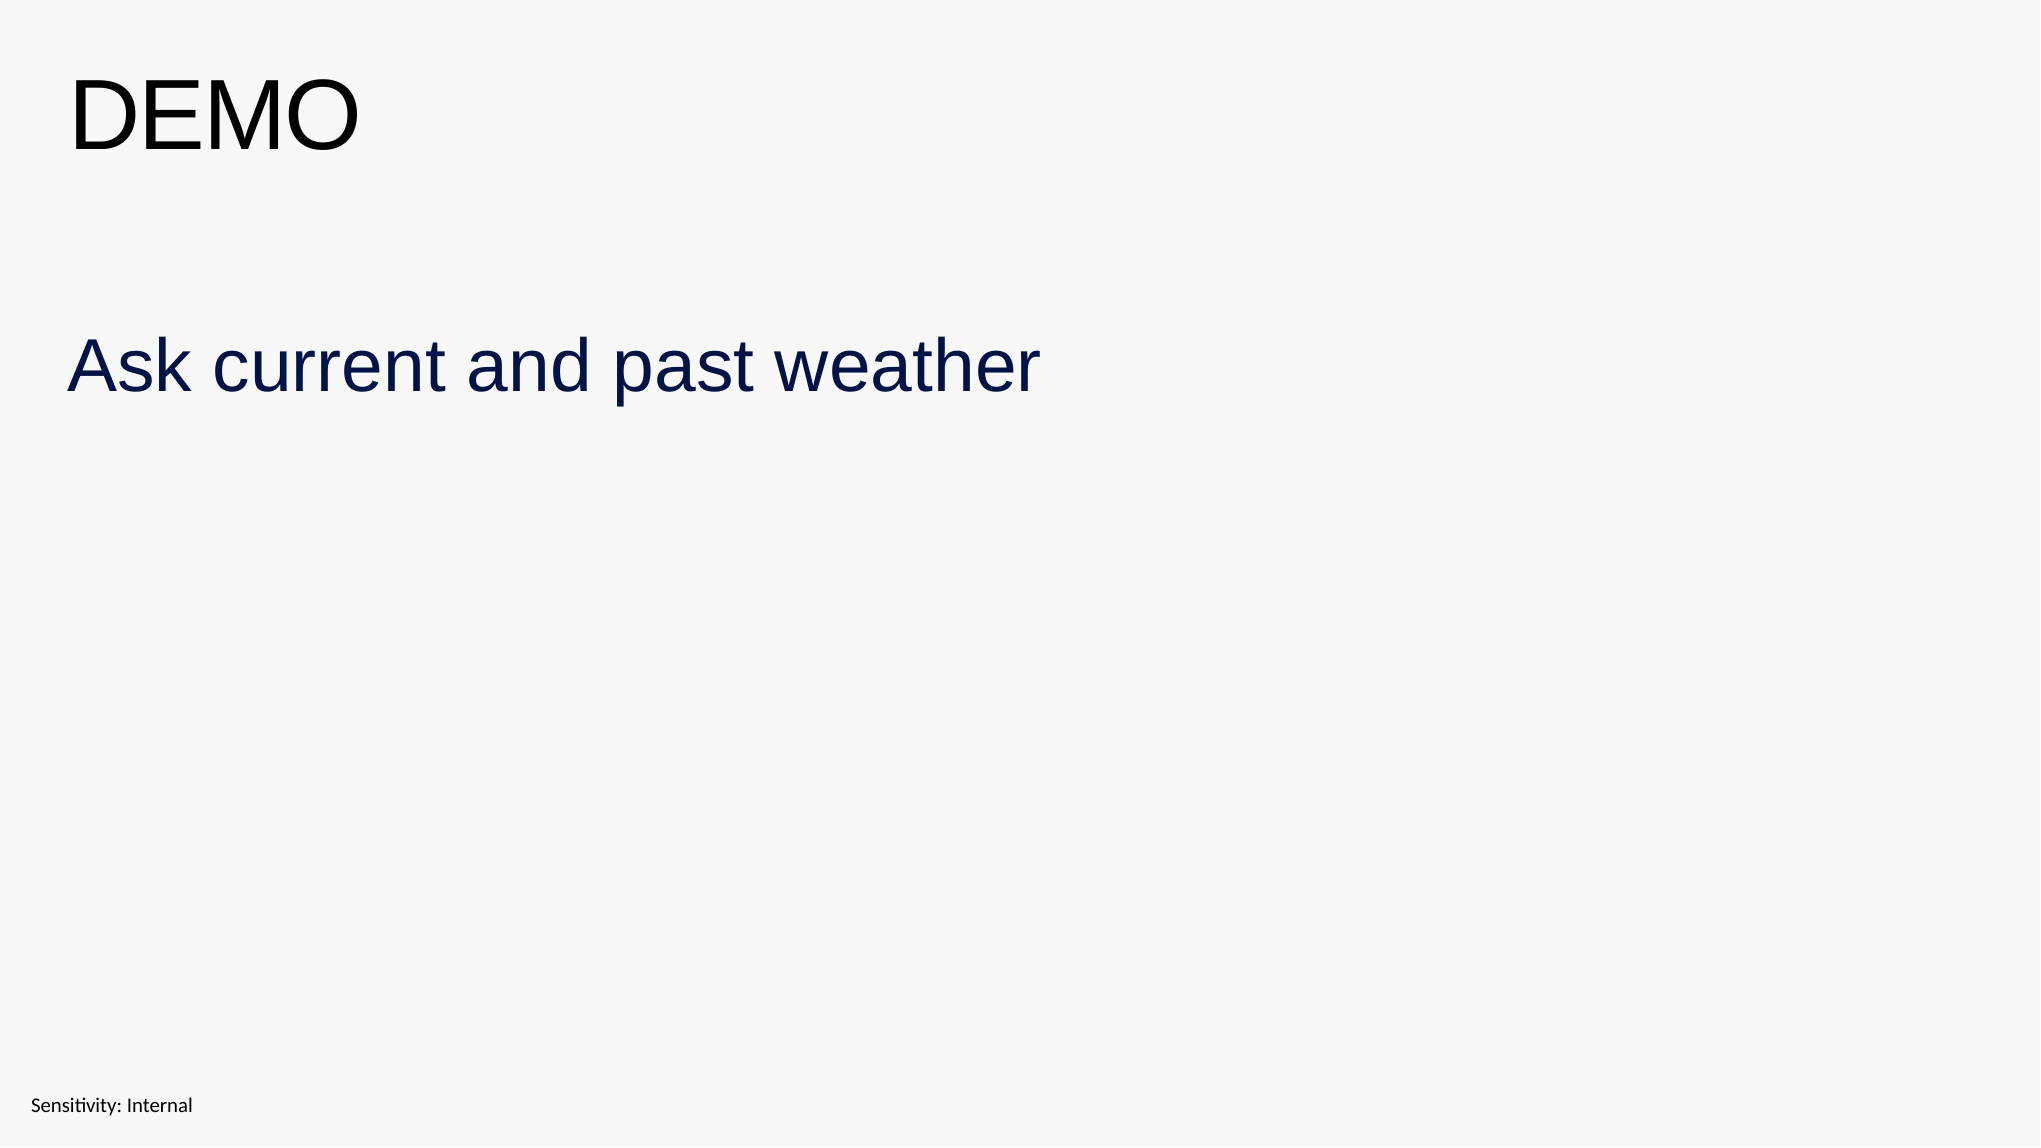

# DEMO
Ask current and past weather